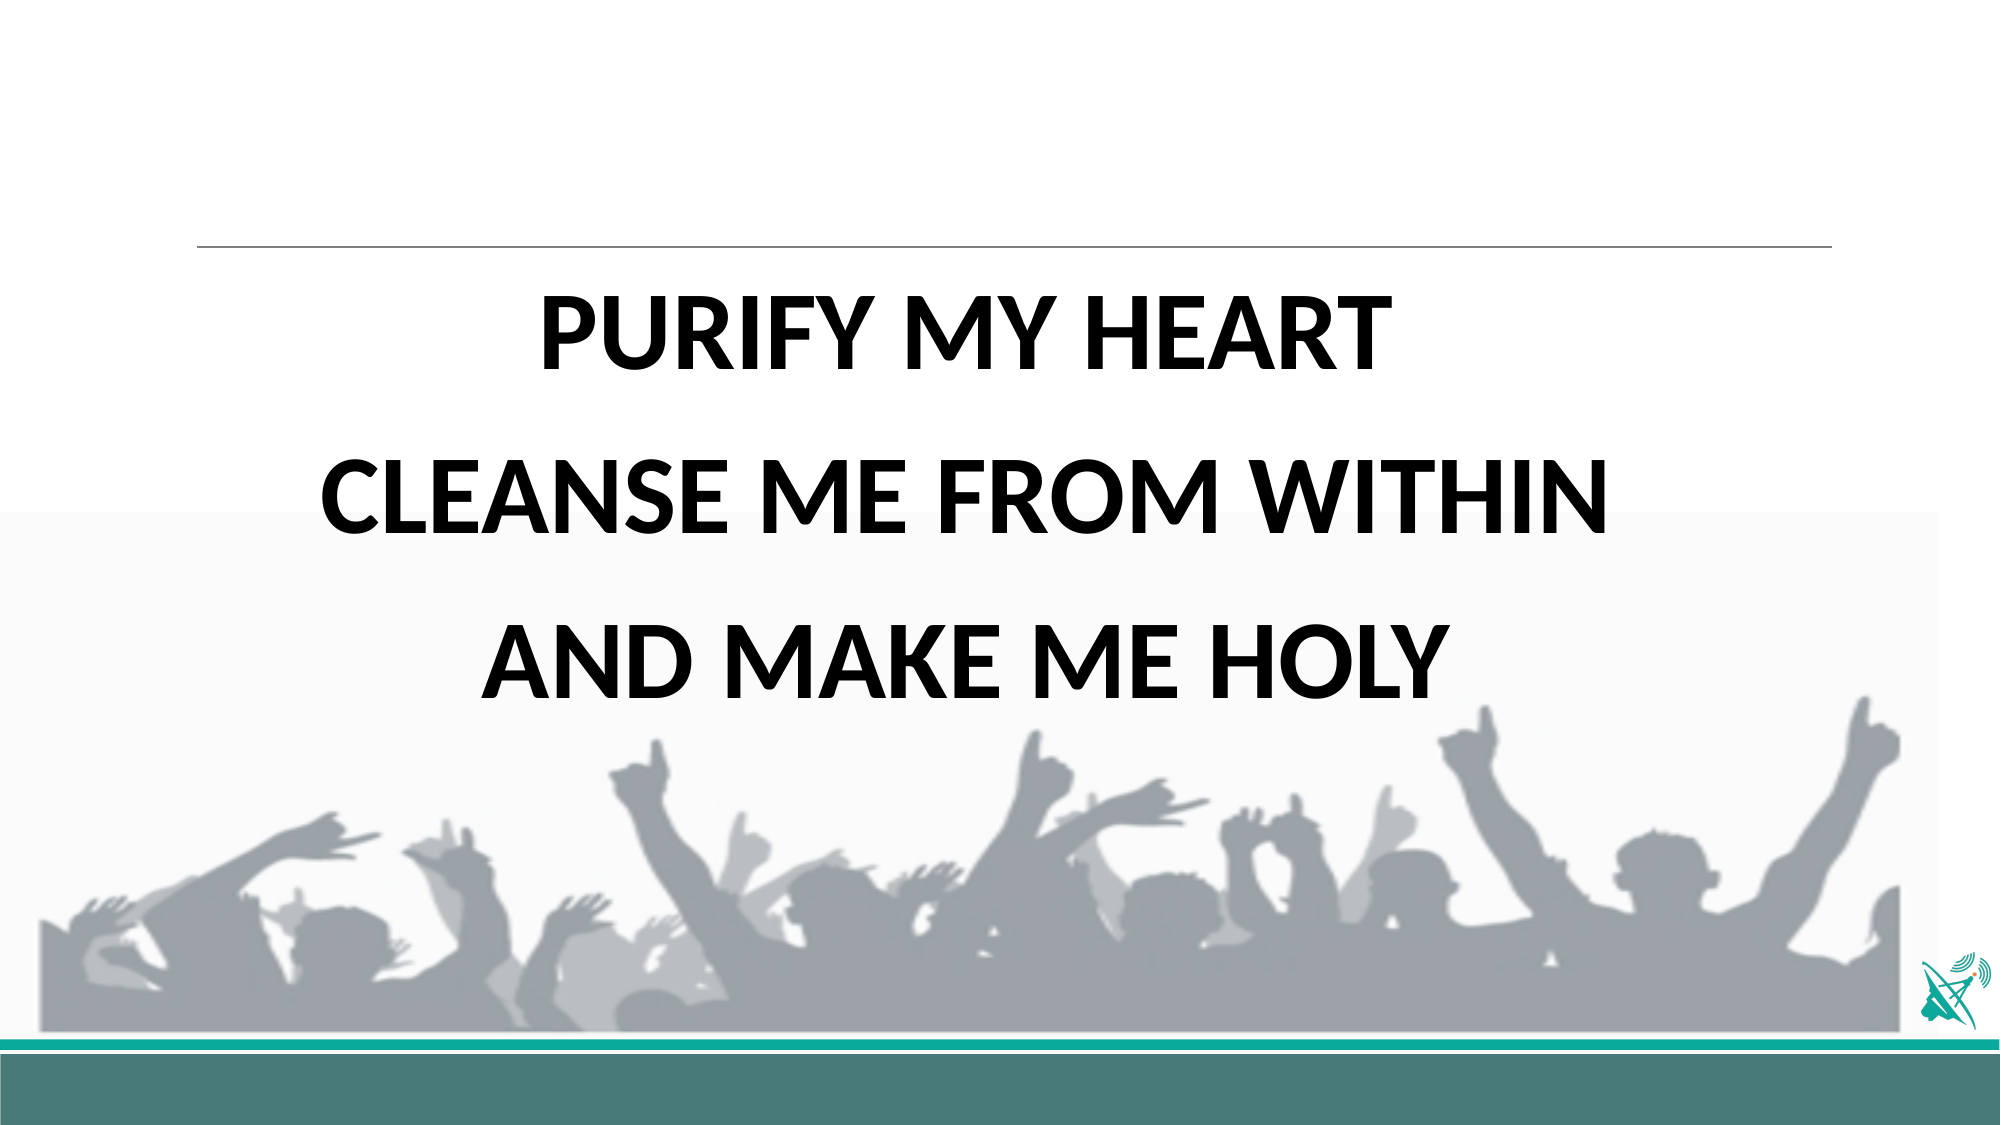

PURIFY MY HEART
CLEANSE ME FROM WITHIN
AND MAKE ME HOLY